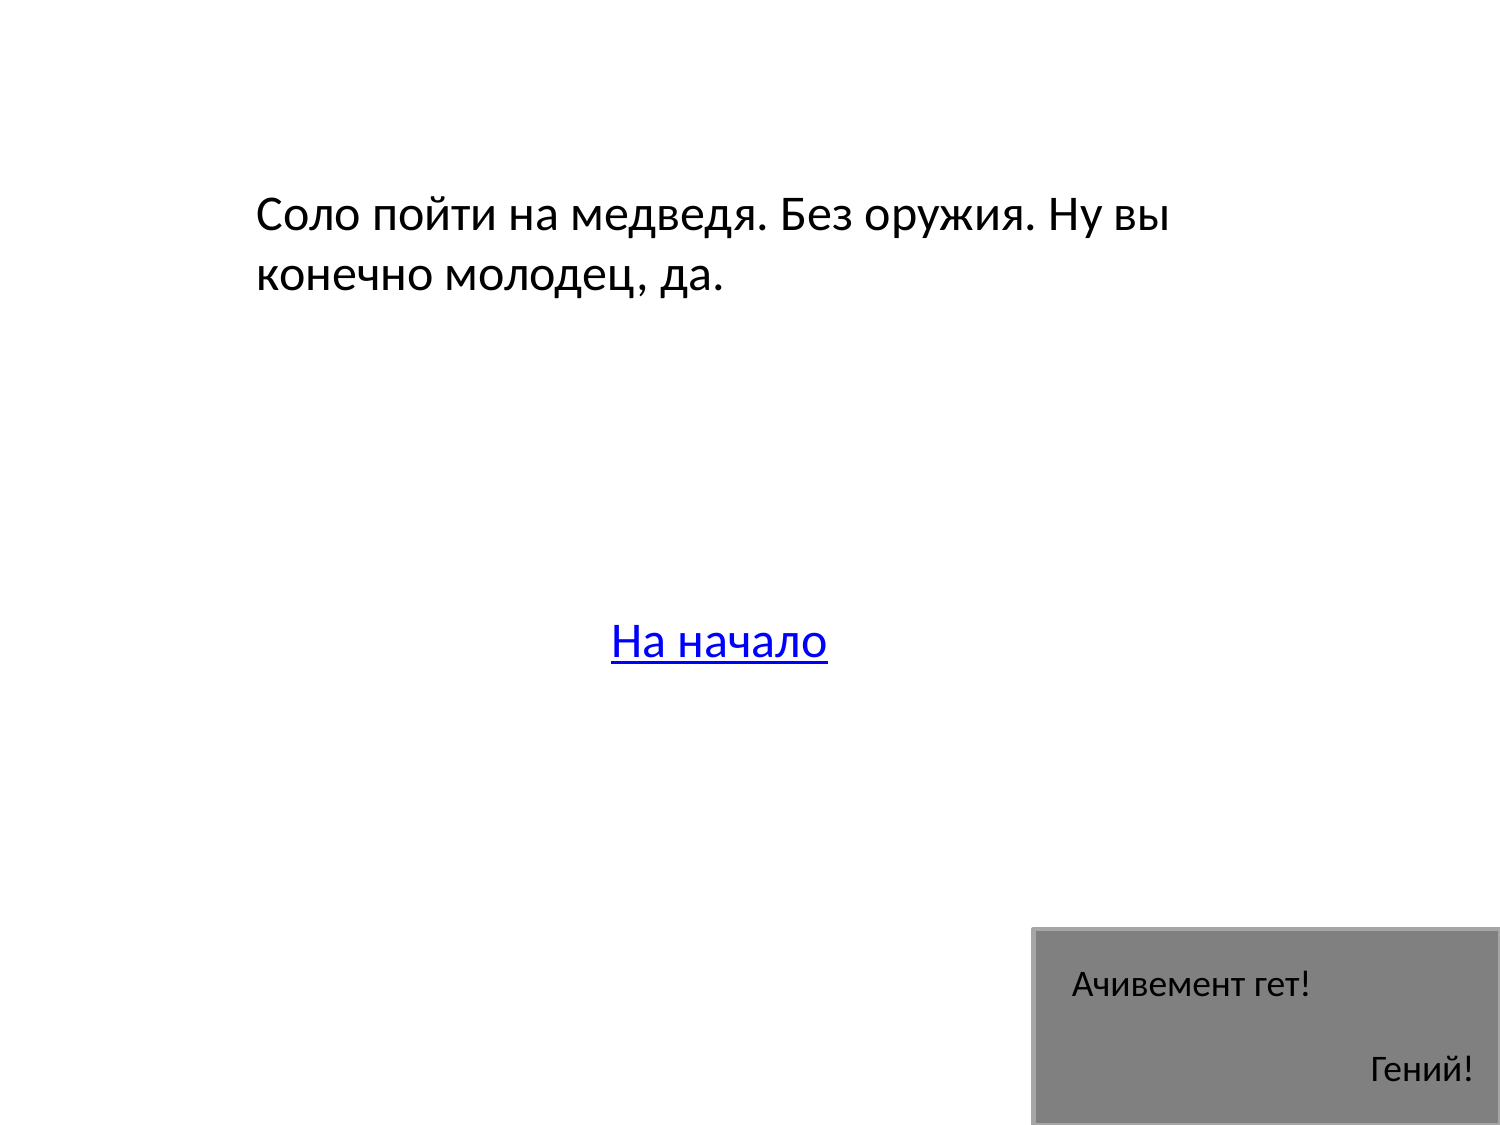

Соло пойти на медведя. Без оружия. Ну вы конечно молодец, да.
На начало

Ачивемент гет!
Гений!